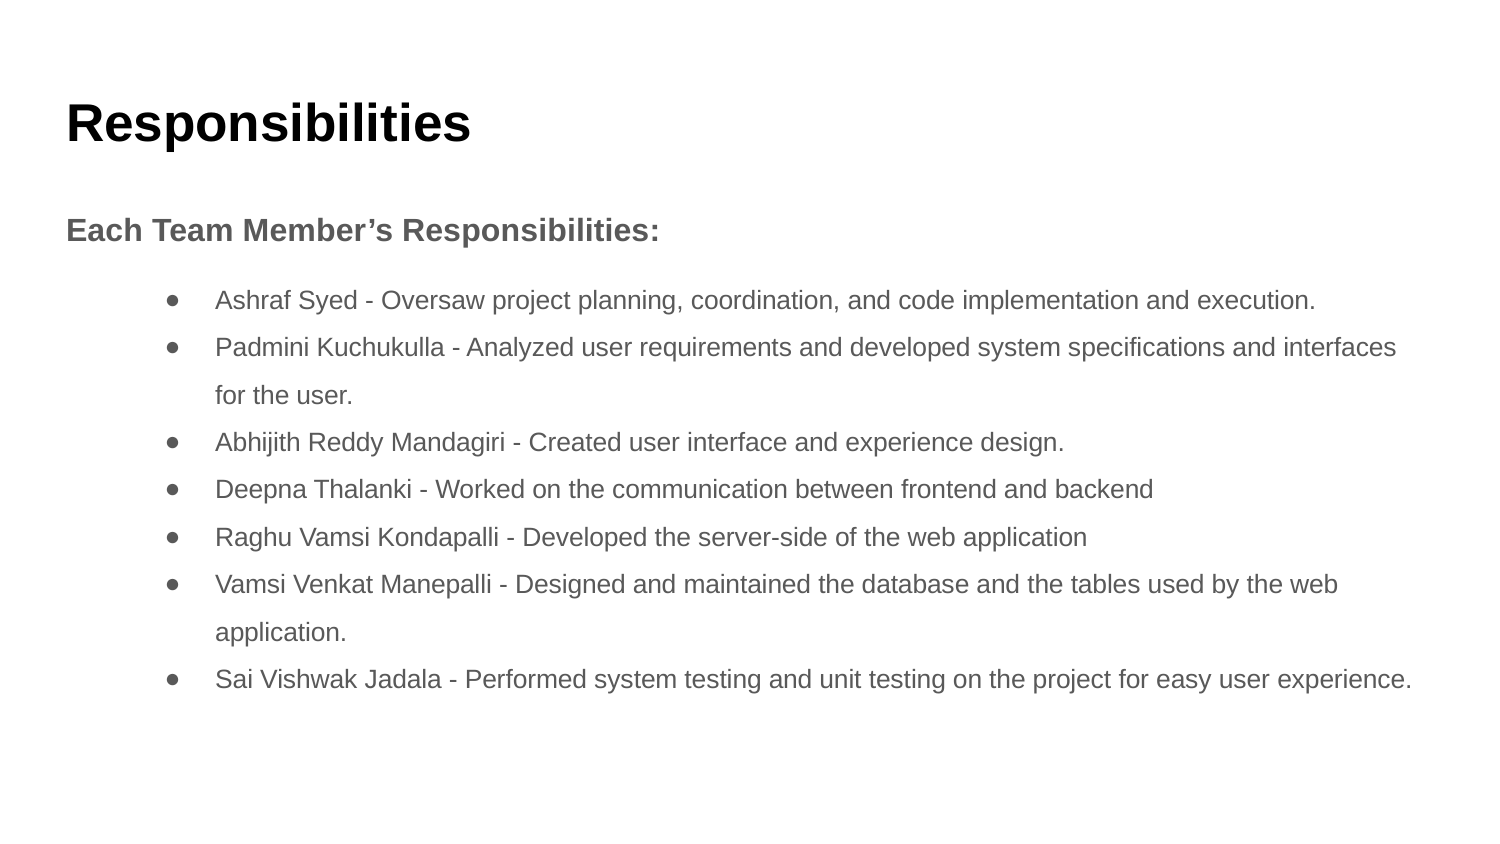

# Responsibilities
Each Team Member’s Responsibilities:
Ashraf Syed - Oversaw project planning, coordination, and code implementation and execution.
Padmini Kuchukulla - Analyzed user requirements and developed system specifications and interfaces for the user.
Abhijith Reddy Mandagiri - Created user interface and experience design.
Deepna Thalanki - Worked on the communication between frontend and backend
Raghu Vamsi Kondapalli - Developed the server-side of the web application
Vamsi Venkat Manepalli - Designed and maintained the database and the tables used by the web application.
Sai Vishwak Jadala - Performed system testing and unit testing on the project for easy user experience.